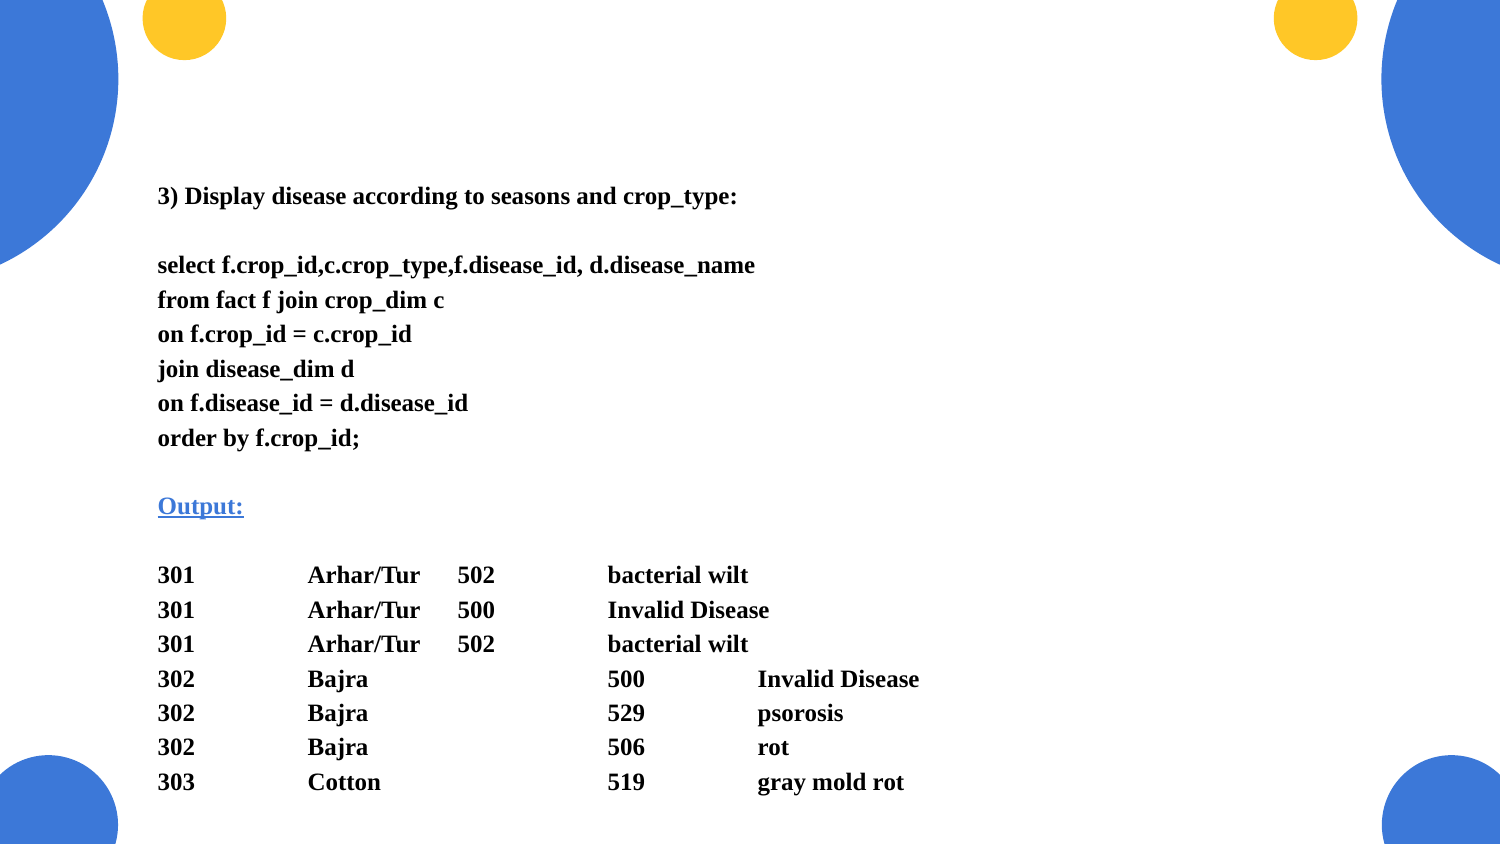

3) Display disease according to seasons and crop_type:

select f.crop_id,c.crop_type,f.disease_id, d.disease_name
from fact f join crop_dim c
on f.crop_id = c.crop_id
join disease_dim d
on f.disease_id = d.disease_id
order by f.crop_id;

Output:

301	Arhar/Tur	502	bacterial wilt
301	Arhar/Tur	500	Invalid Disease
301	Arhar/Tur	502	bacterial wilt
302	Bajra		500	Invalid Disease
302	Bajra		529	psorosis
302	Bajra		506	rot
303	Cotton		519	gray mold rot